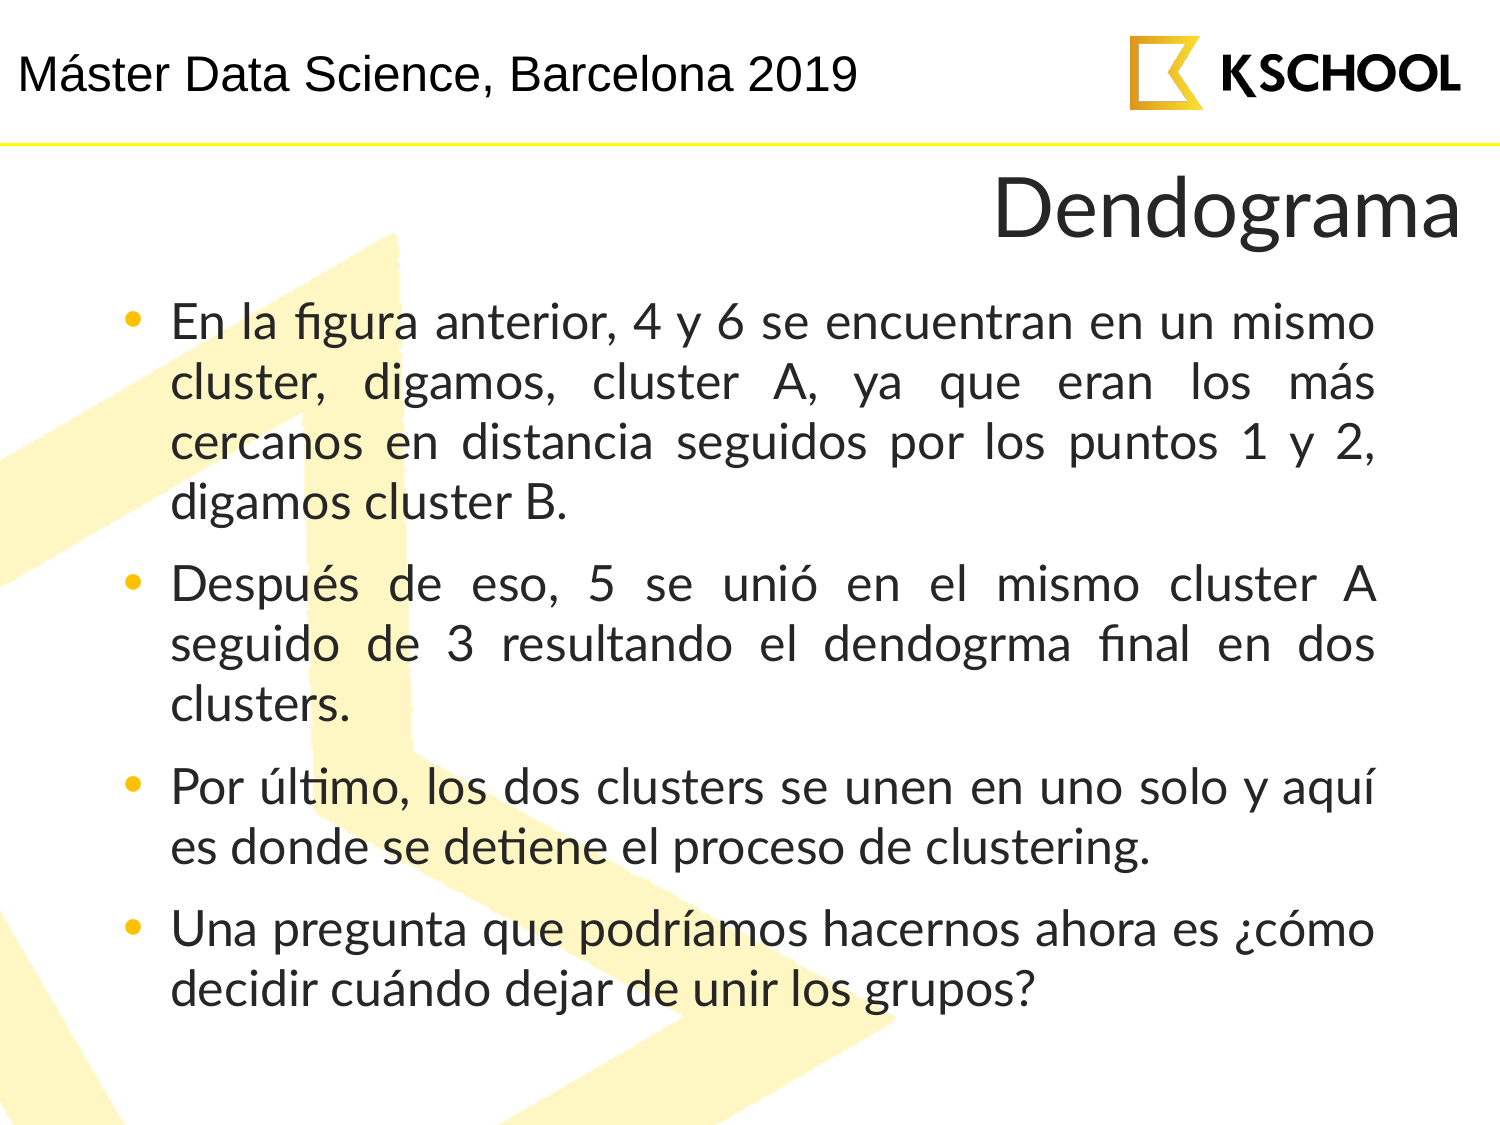

# Dendograma
En la figura anterior, 4 y 6 se encuentran en un mismo cluster, digamos, cluster A, ya que eran los más cercanos en distancia seguidos por los puntos 1 y 2, digamos cluster B.
Después de eso, 5 se unió en el mismo cluster A seguido de 3 resultando el dendogrma final en dos clusters.
Por último, los dos clusters se unen en uno solo y aquí es donde se detiene el proceso de clustering.
Una pregunta que podríamos hacernos ahora es ¿cómo decidir cuándo dejar de unir los grupos?